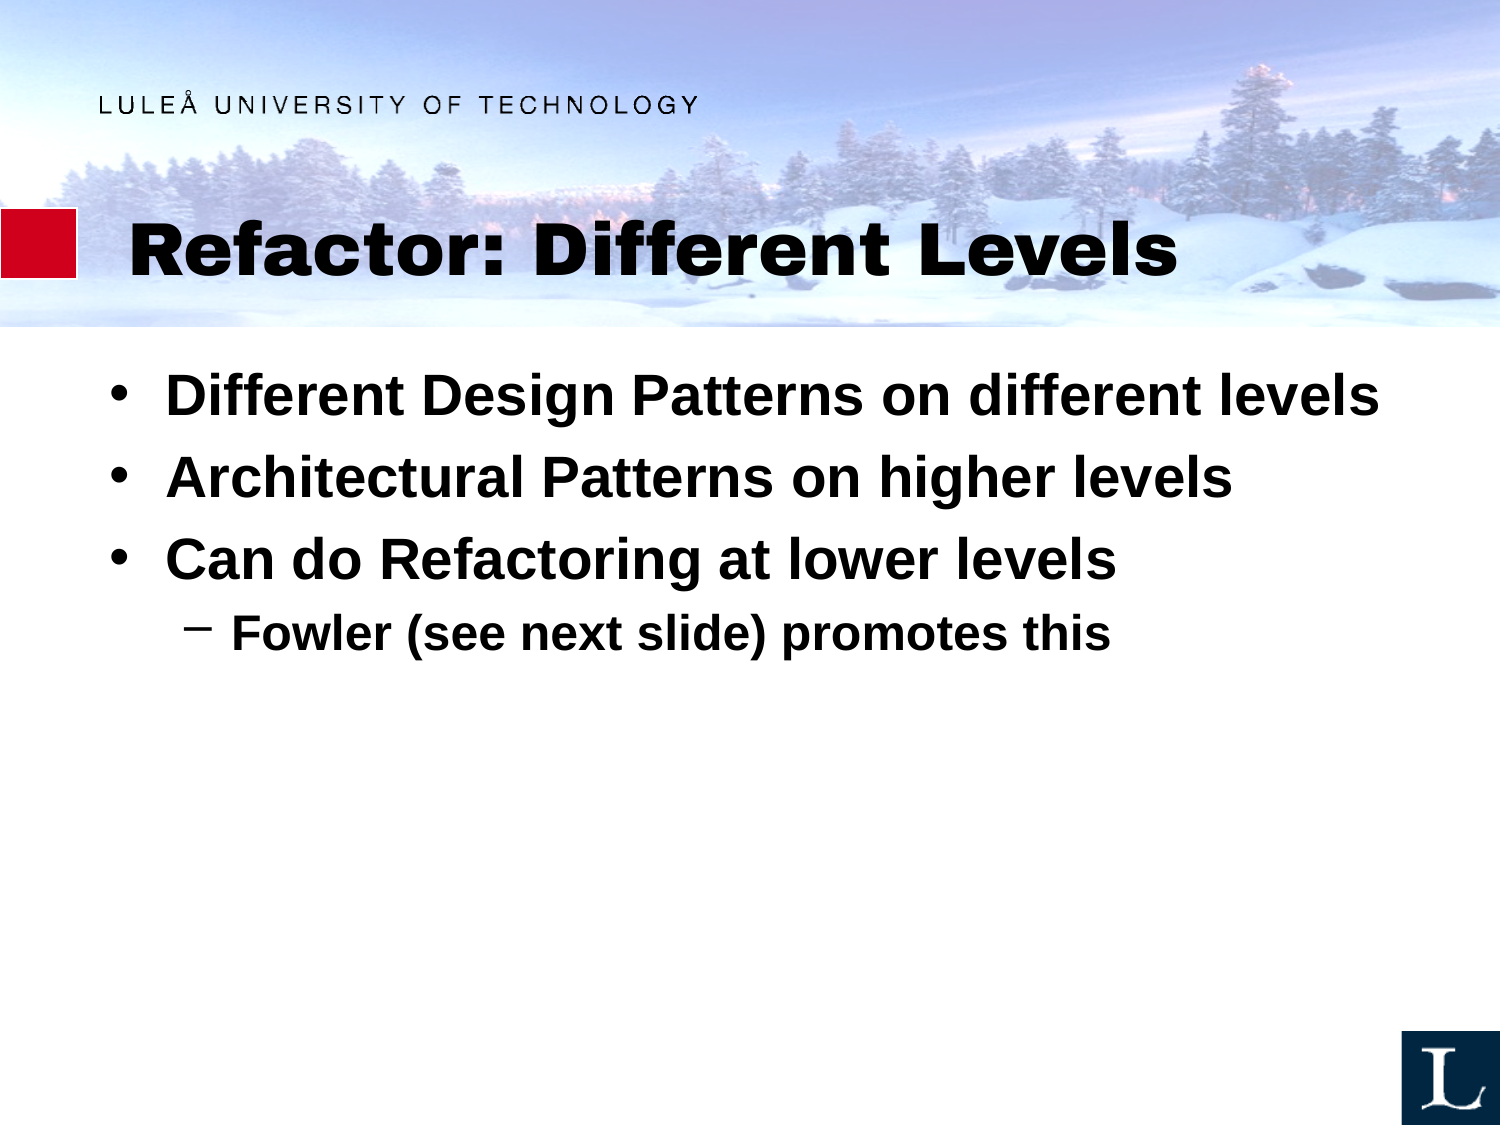

# Refactor: Different Levels
Different Design Patterns on different levels
Architectural Patterns on higher levels
Can do Refactoring at lower levels
Fowler (see next slide) promotes this